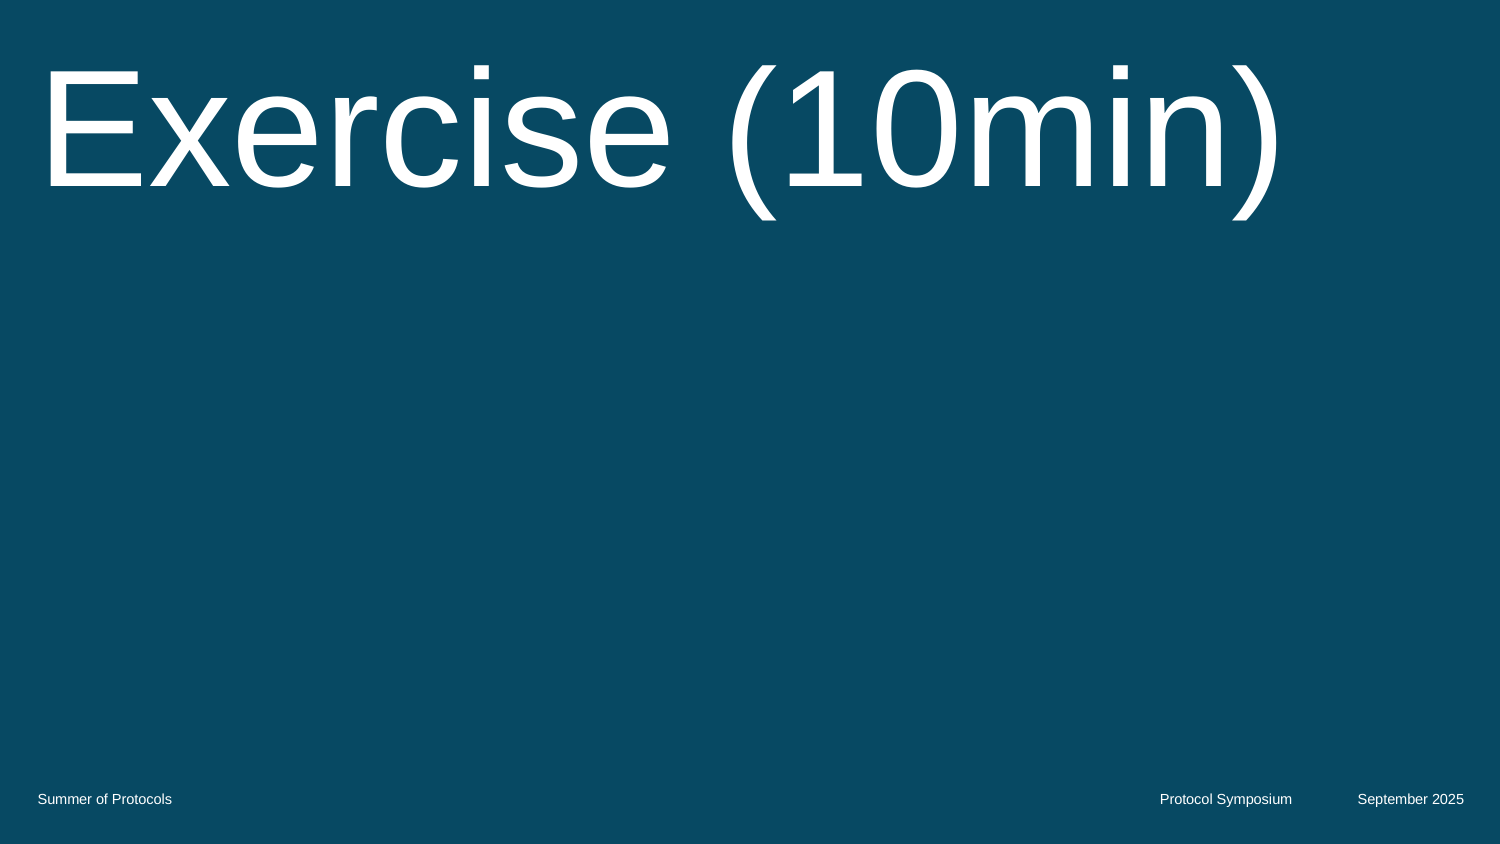

# Exercise (10min)
Summer of Protocols
Protocol Symposium
September 2025